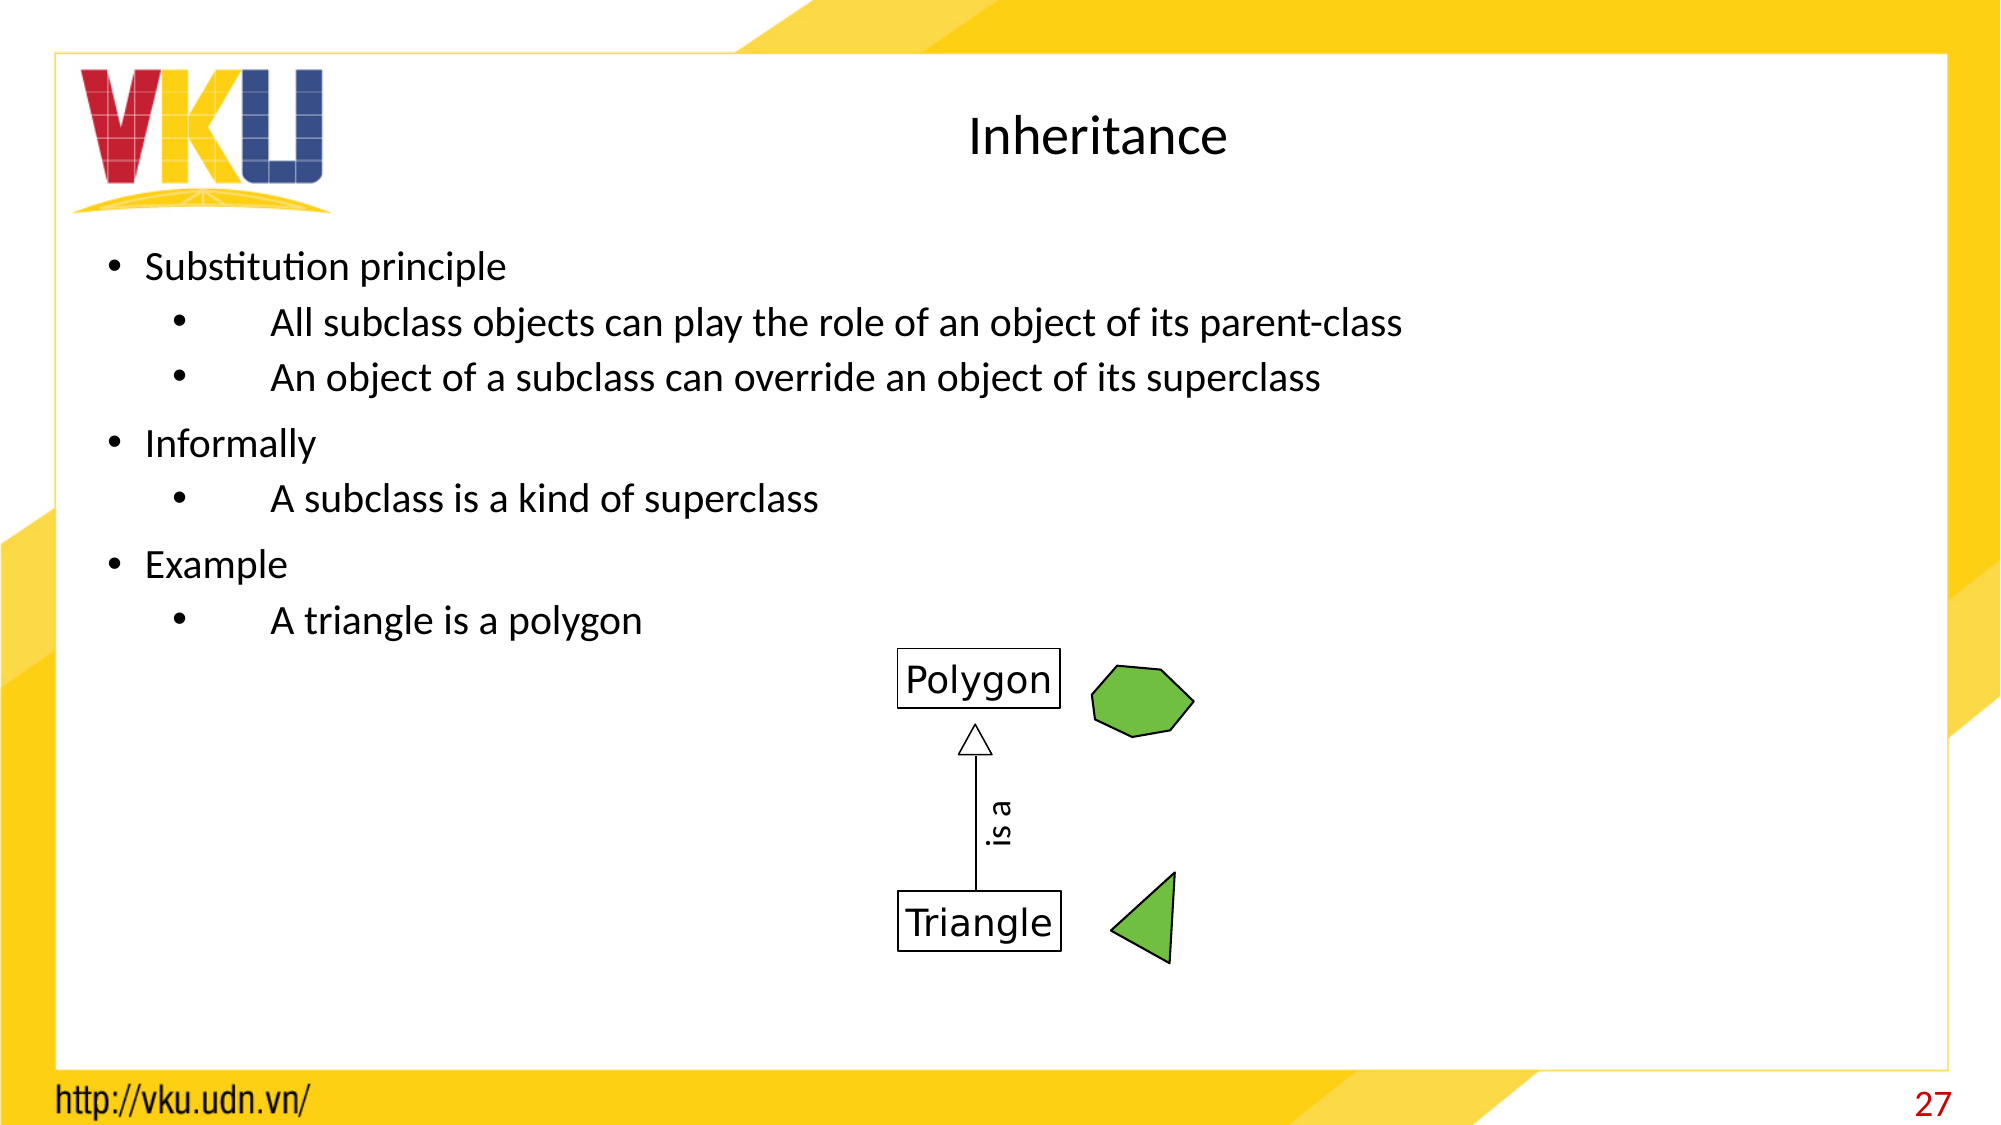

# Inheritance
Substitution principle
All subclass objects can play the role of an object of its parent-class
An object of a subclass can override an object of its superclass
Informally
A subclass is a kind of superclass
Example
A triangle is a polygon

Polygon

is a

Triangle
27